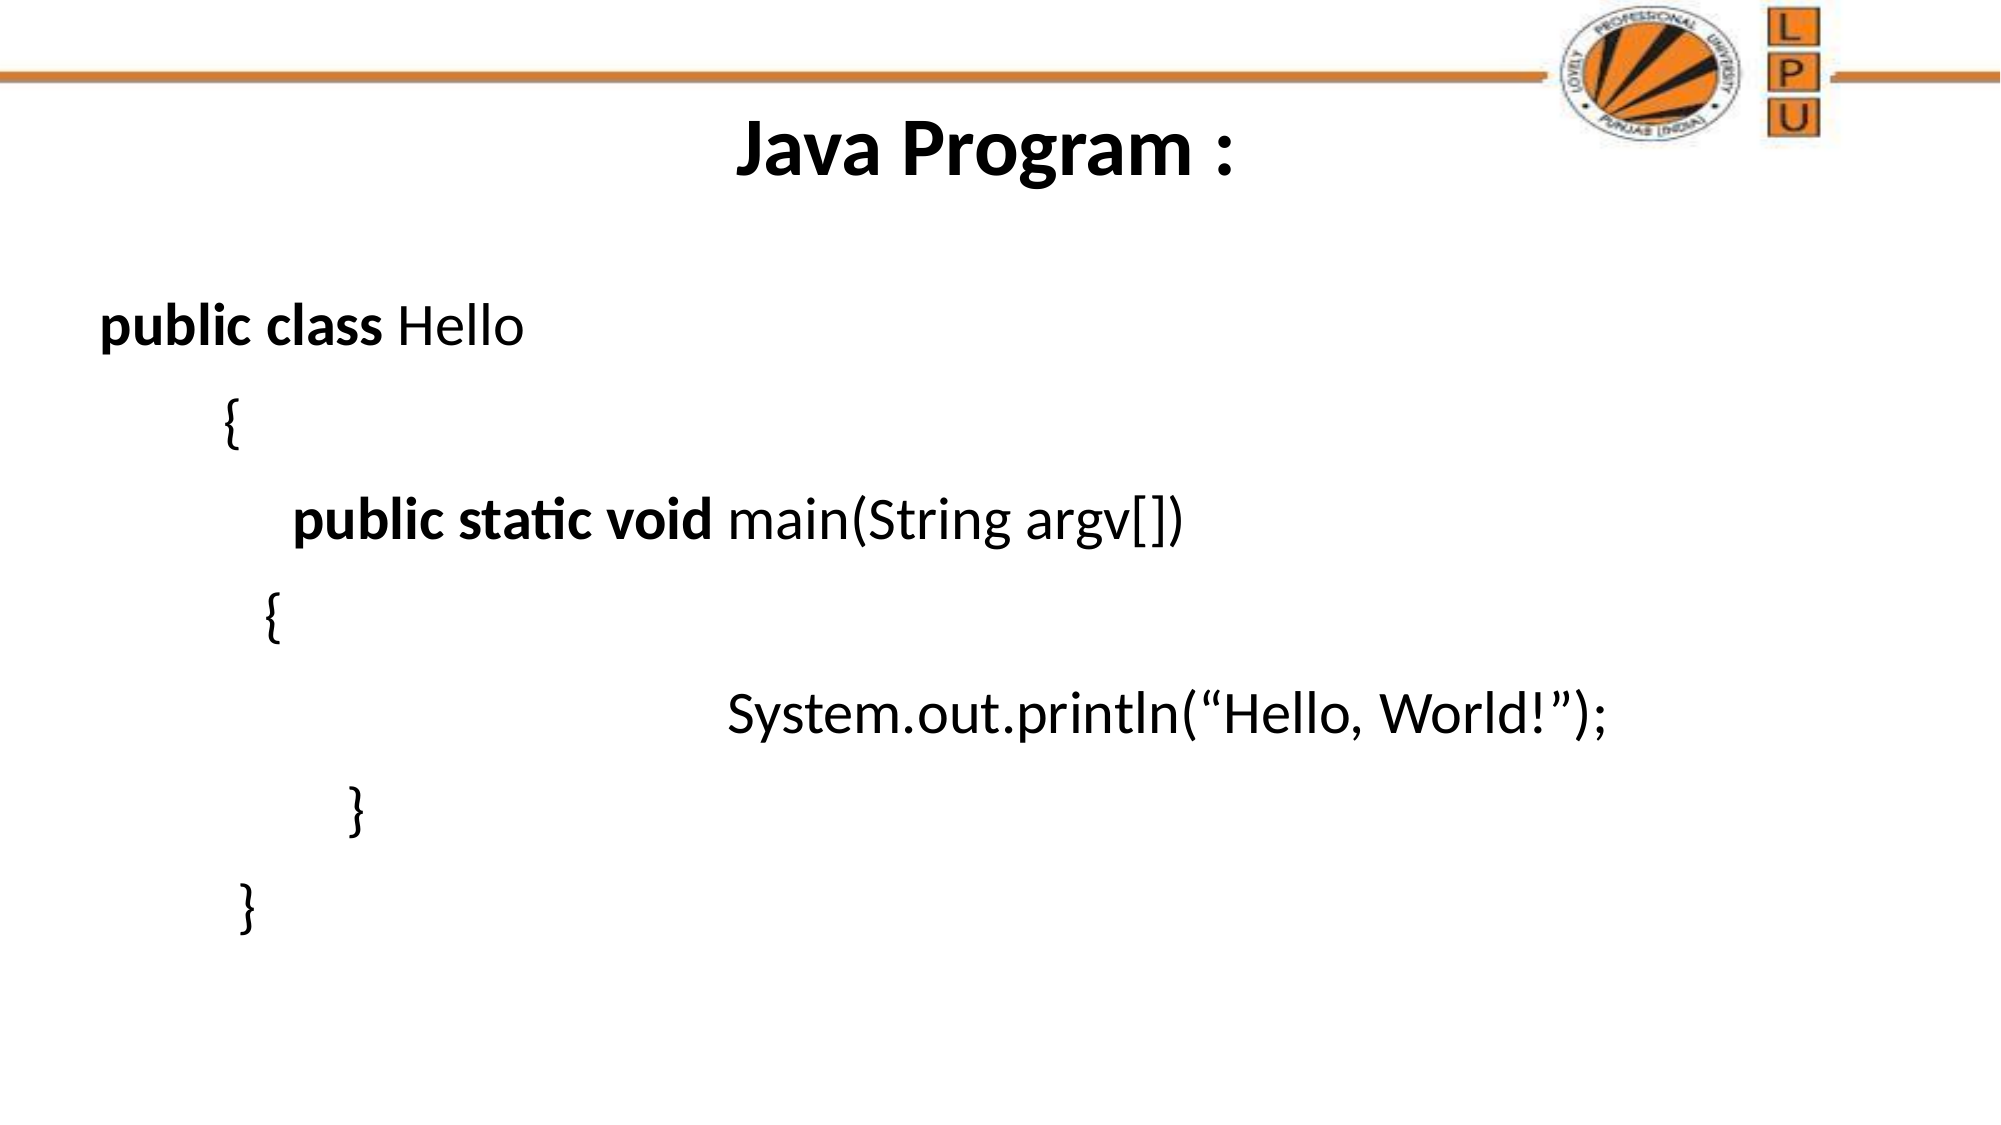

# Java Program :
public class Hello
         {
              public static void main(String argv[])
            {
				  System.out.println(“Hello, World!”);
	       }
          }